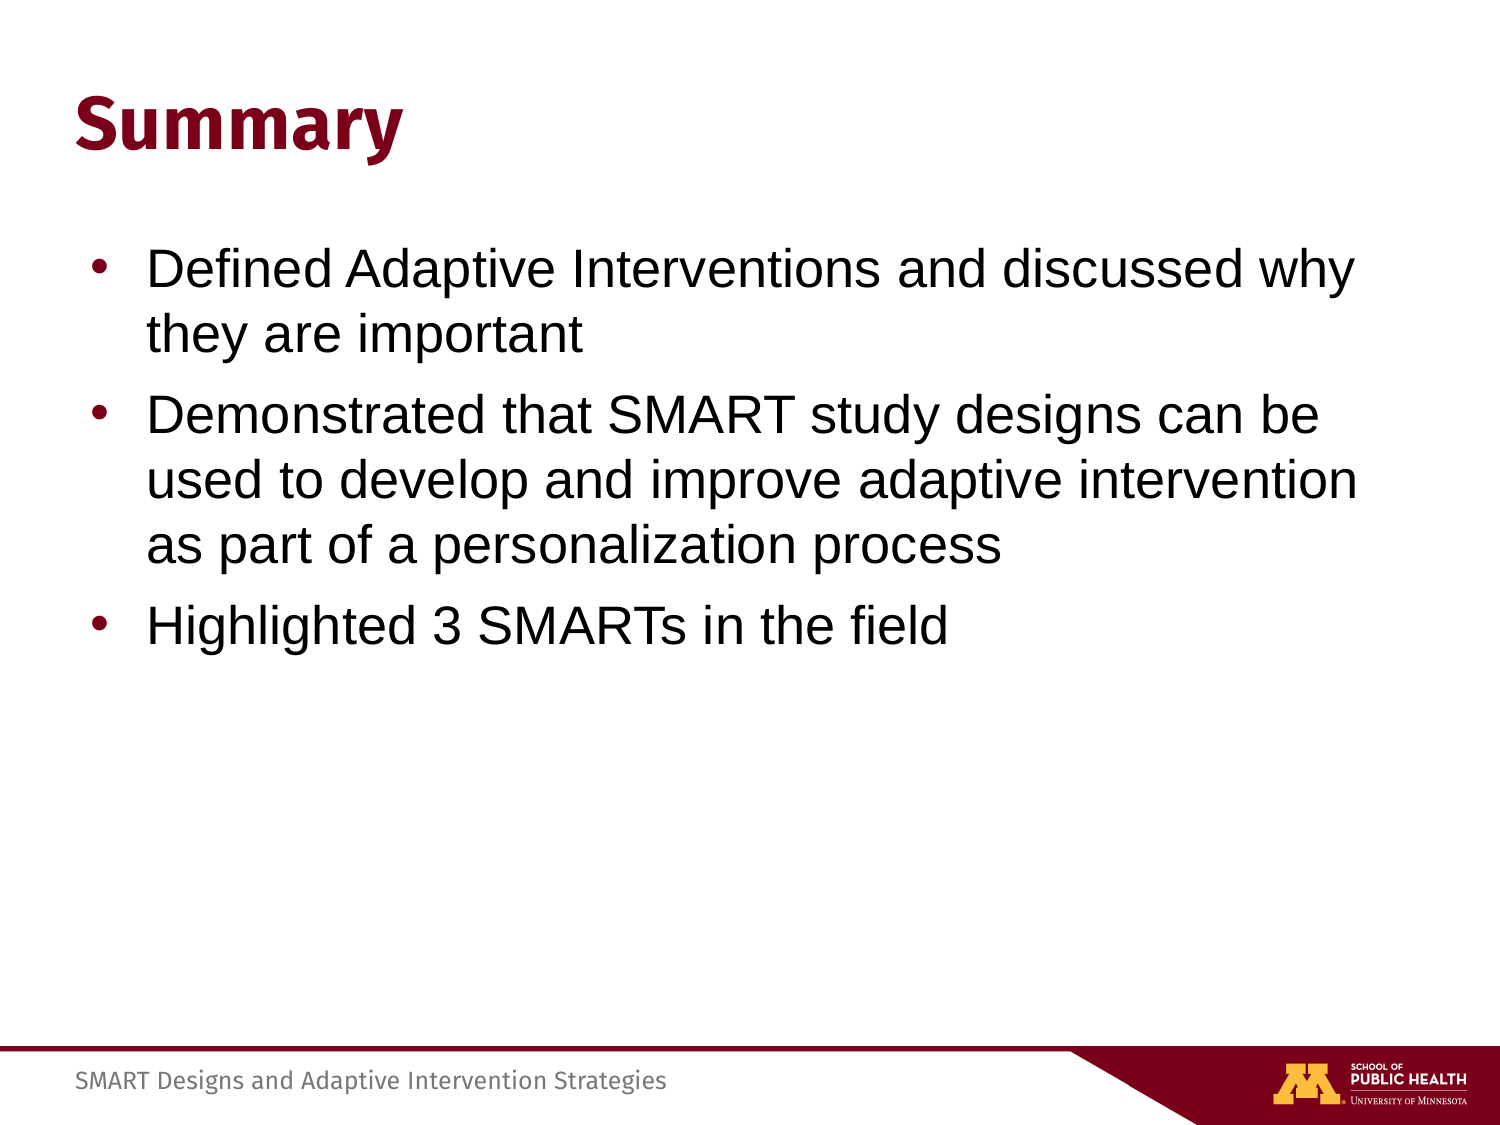

# Summary
Defined Adaptive Interventions and discussed why they are important
Demonstrated that SMART study designs can be used to develop and improve adaptive intervention as part of a personalization process
Highlighted 3 SMARTs in the field

SMART Designs and Adaptive Intervention Strategies